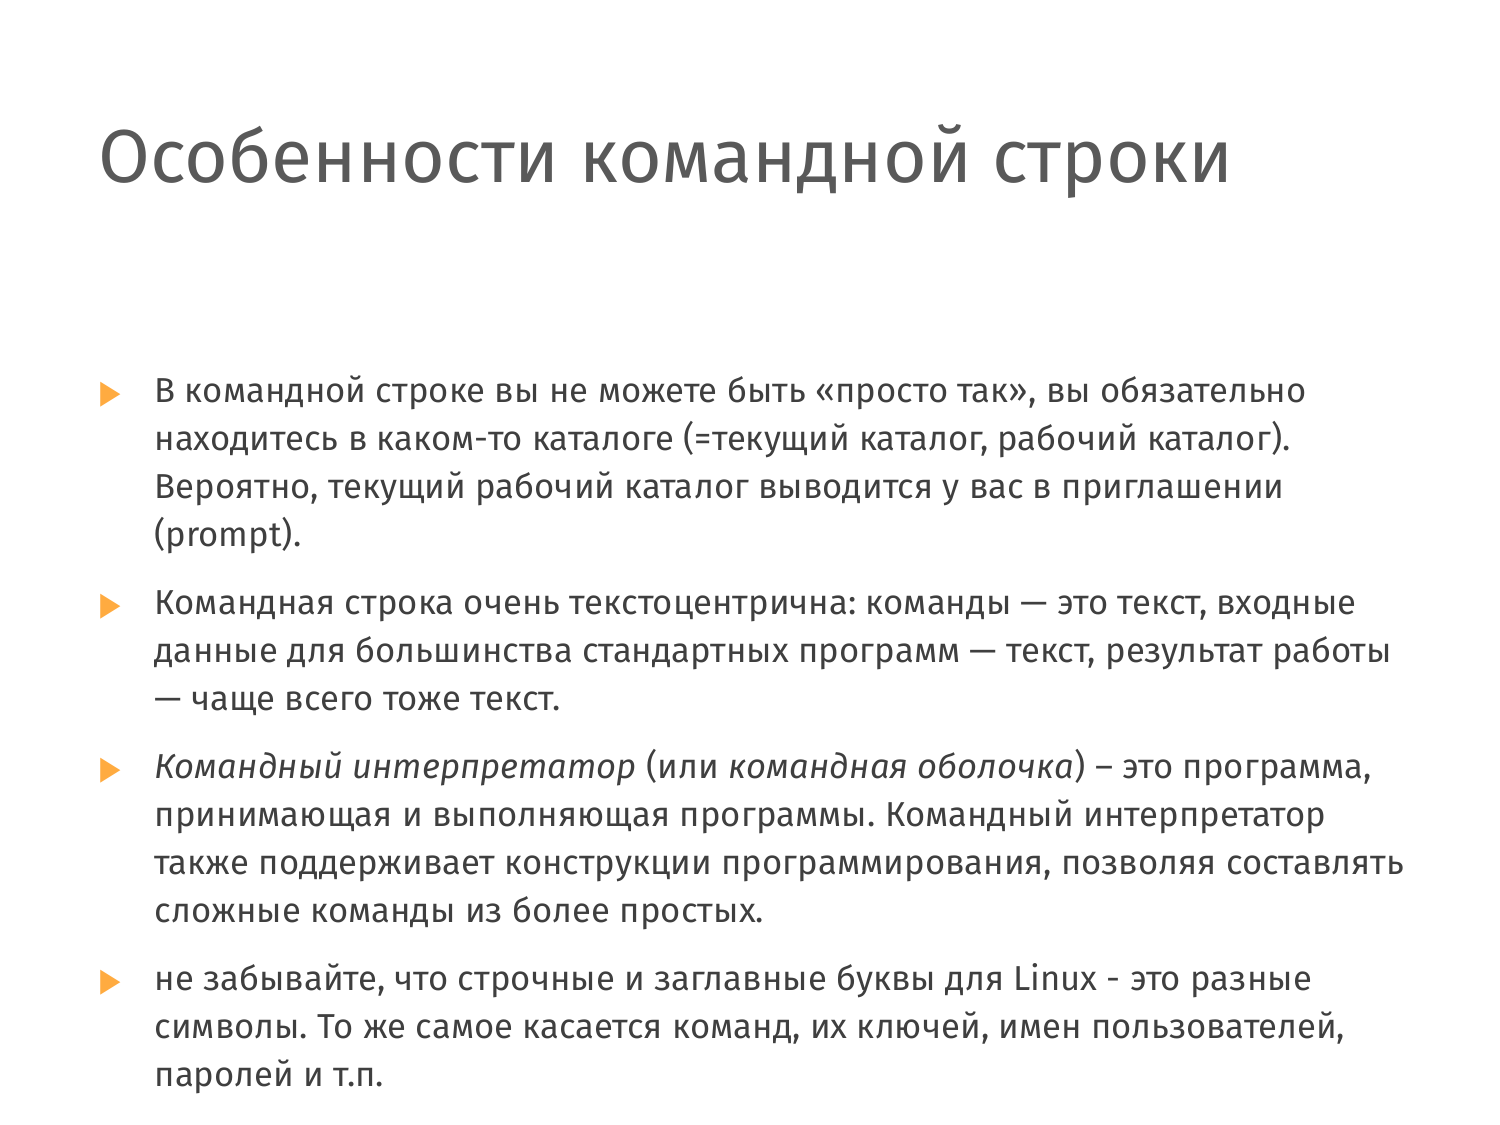

# Особенности командной строки
В командной строке вы не можете быть «просто так», вы обязательно находитесь в каком-то каталоге (=текущий каталог, рабочий каталог). Вероятно, текущий рабочий каталог выводится у вас в приглашении (prompt).
Командная строка очень текстоцентрична: команды — это текст, входные данные для большинства стандартных программ — текст, результат работы — чаще всего тоже текст.
Командный интерпретатор (или командная оболочка) – это программа, принимающая и выполняющая программы. Командный интерпретатор также поддерживает конструкции программирования, позволяя составлять сложные команды из более простых.
не забывайте, что строчные и заглавные буквы для Linux - это разные символы. То же самое касается команд, их ключей, имен пользователей, паролей и т.п.